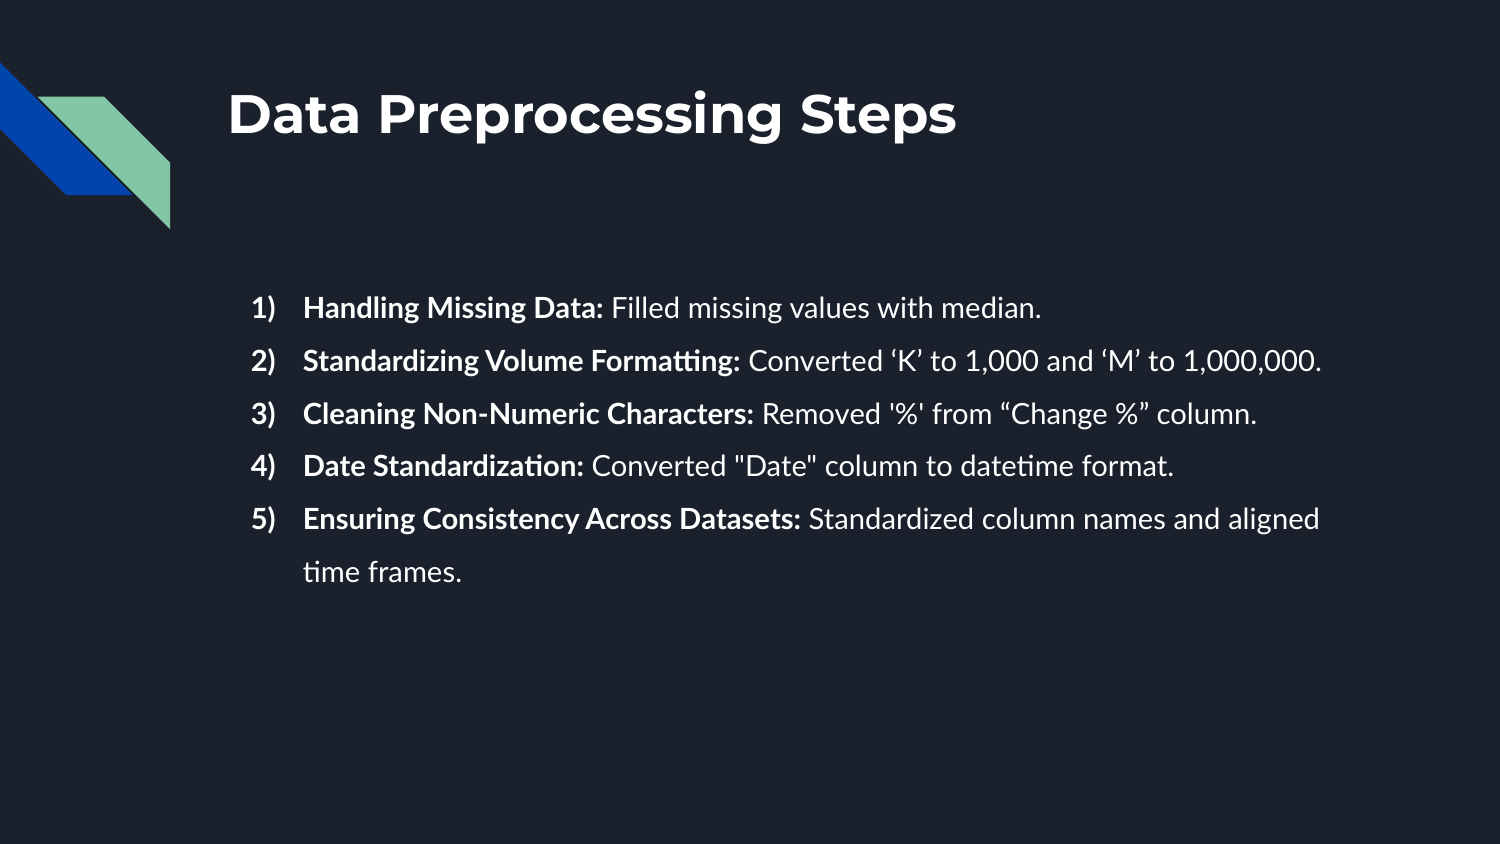

# Data Preprocessing Steps
Handling Missing Data: Filled missing values with median.
Standardizing Volume Formatting: Converted ‘K’ to 1,000 and ‘M’ to 1,000,000.
Cleaning Non-Numeric Characters: Removed '%' from “Change %” column.
Date Standardization: Converted "Date" column to datetime format.
Ensuring Consistency Across Datasets: Standardized column names and aligned time frames.